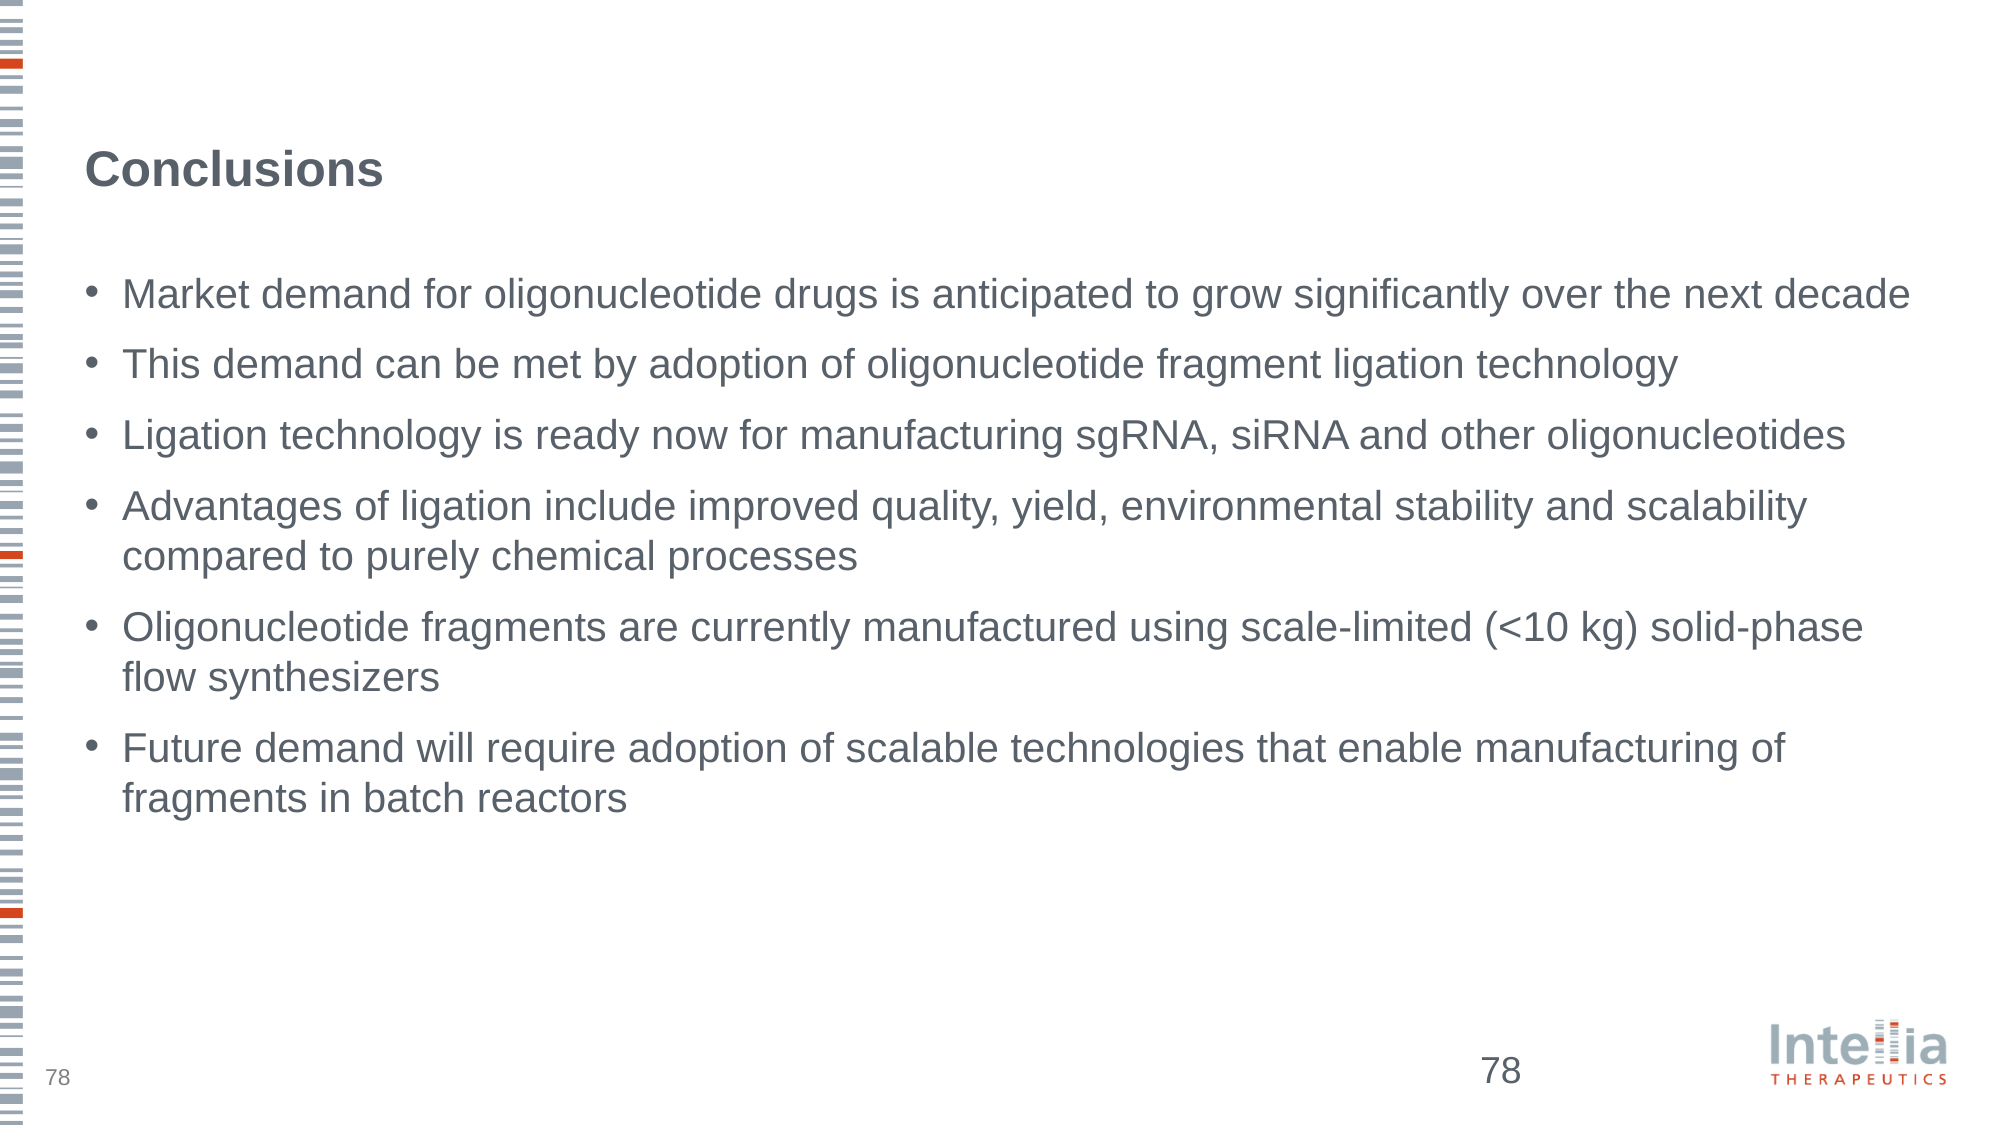

# Conclusions
Market demand for oligonucleotide drugs is anticipated to grow significantly over the next decade
This demand can be met by adoption of oligonucleotide fragment ligation technology
Ligation technology is ready now for manufacturing sgRNA, siRNA and other oligonucleotides
Advantages of ligation include improved quality, yield, environmental stability and scalability compared to purely chemical processes
Oligonucleotide fragments are currently manufactured using scale-limited (<10 kg) solid-phase flow synthesizers
Future demand will require adoption of scalable technologies that enable manufacturing of fragments in batch reactors
78